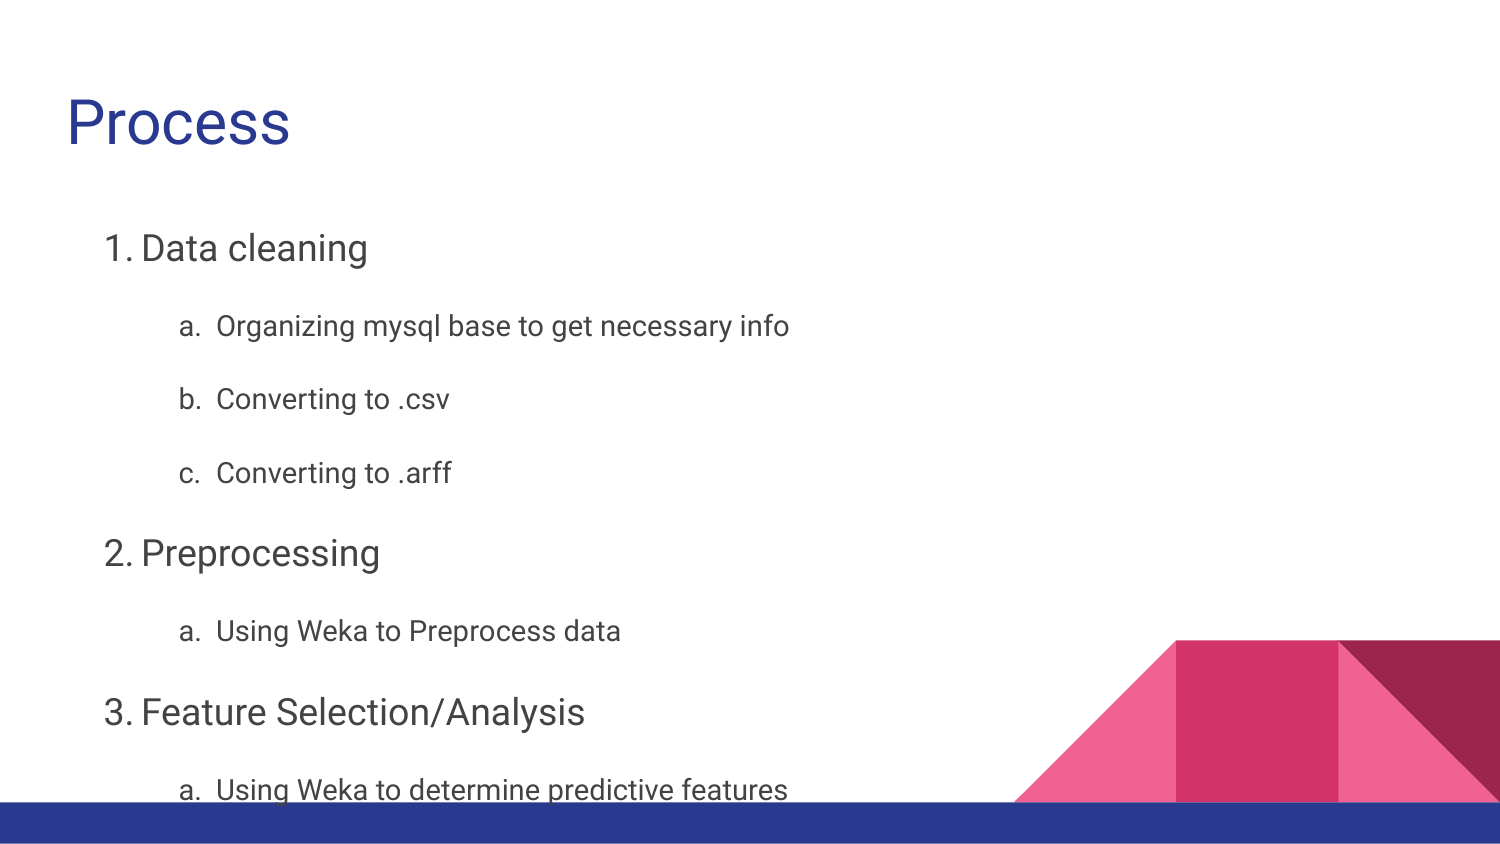

# Process
Data cleaning
Organizing mysql base to get necessary info
Converting to .csv
Converting to .arff
Preprocessing
Using Weka to Preprocess data
Feature Selection/Analysis
Using Weka to determine predictive features
Classification
Using Weka to run classification algorithms of various types
Error Analysis
Observing Confusion Matrices